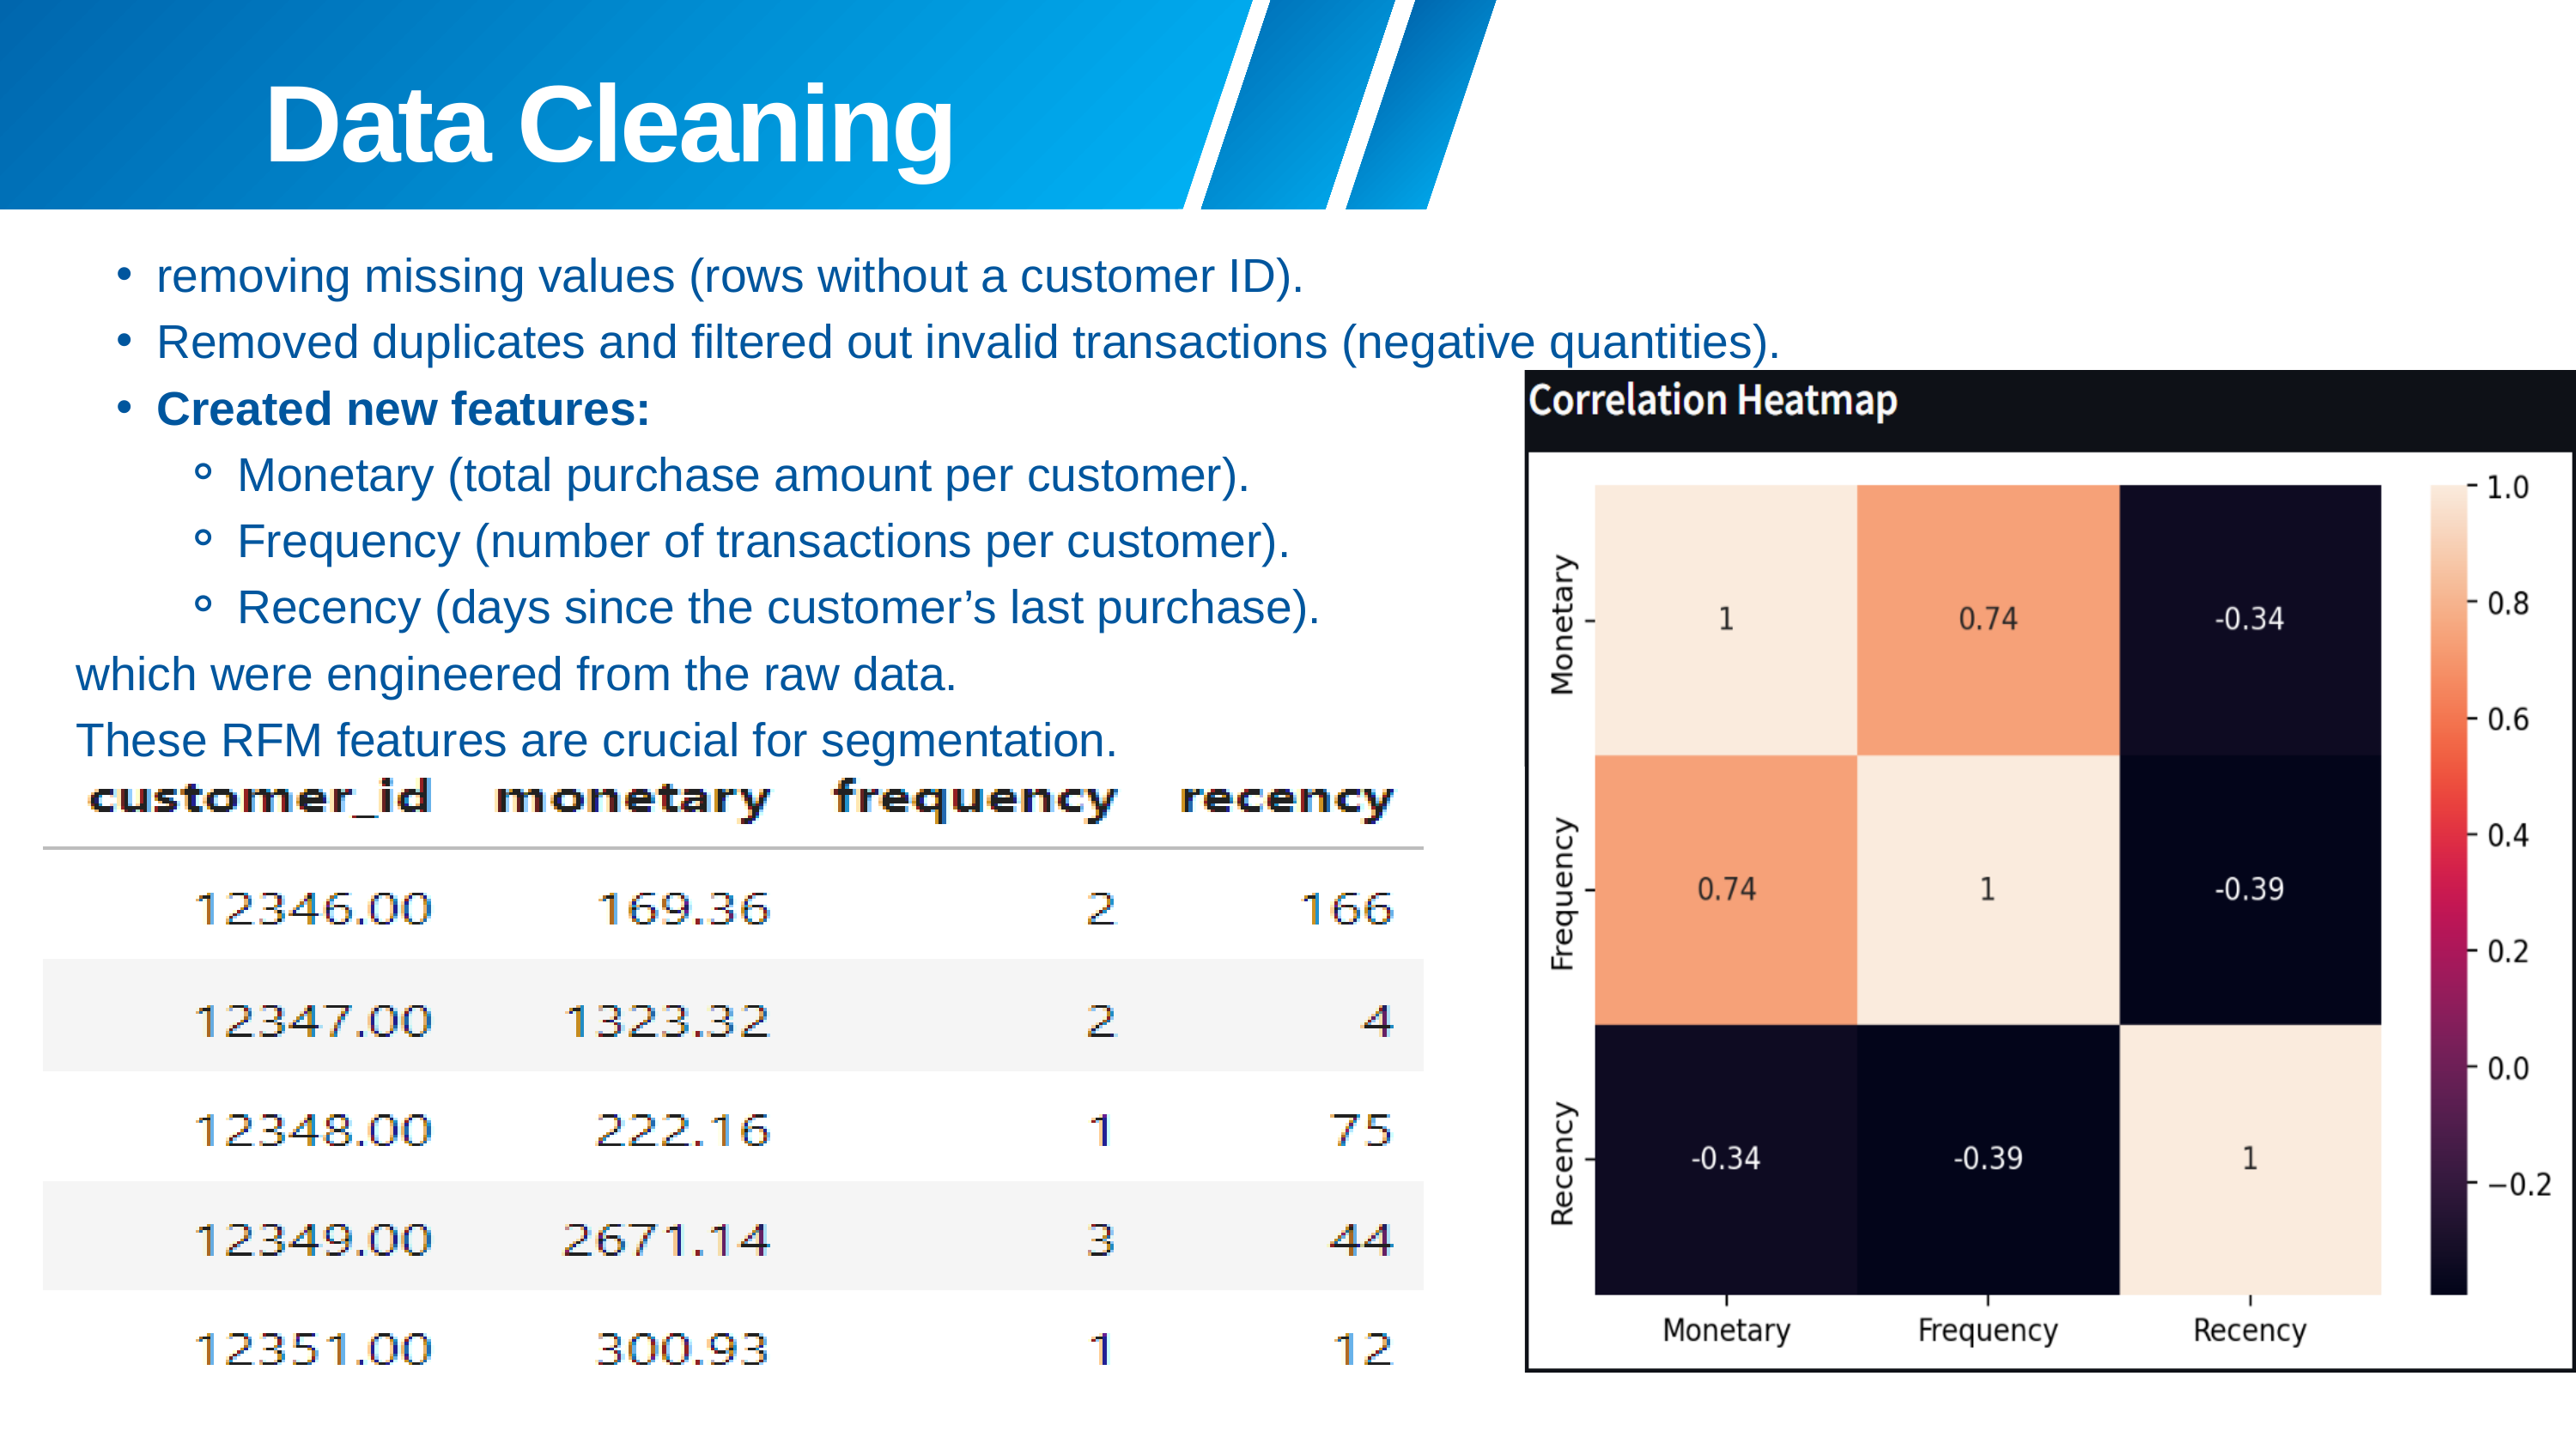

Data Cleaning
removing missing values (rows without a customer ID).
Removed duplicates and filtered out invalid transactions (negative quantities).
Created new features:
Monetary (total purchase amount per customer).
Frequency (number of transactions per customer).
Recency (days since the customer’s last purchase).
which were engineered from the raw data.
These RFM features are crucial for segmentation.